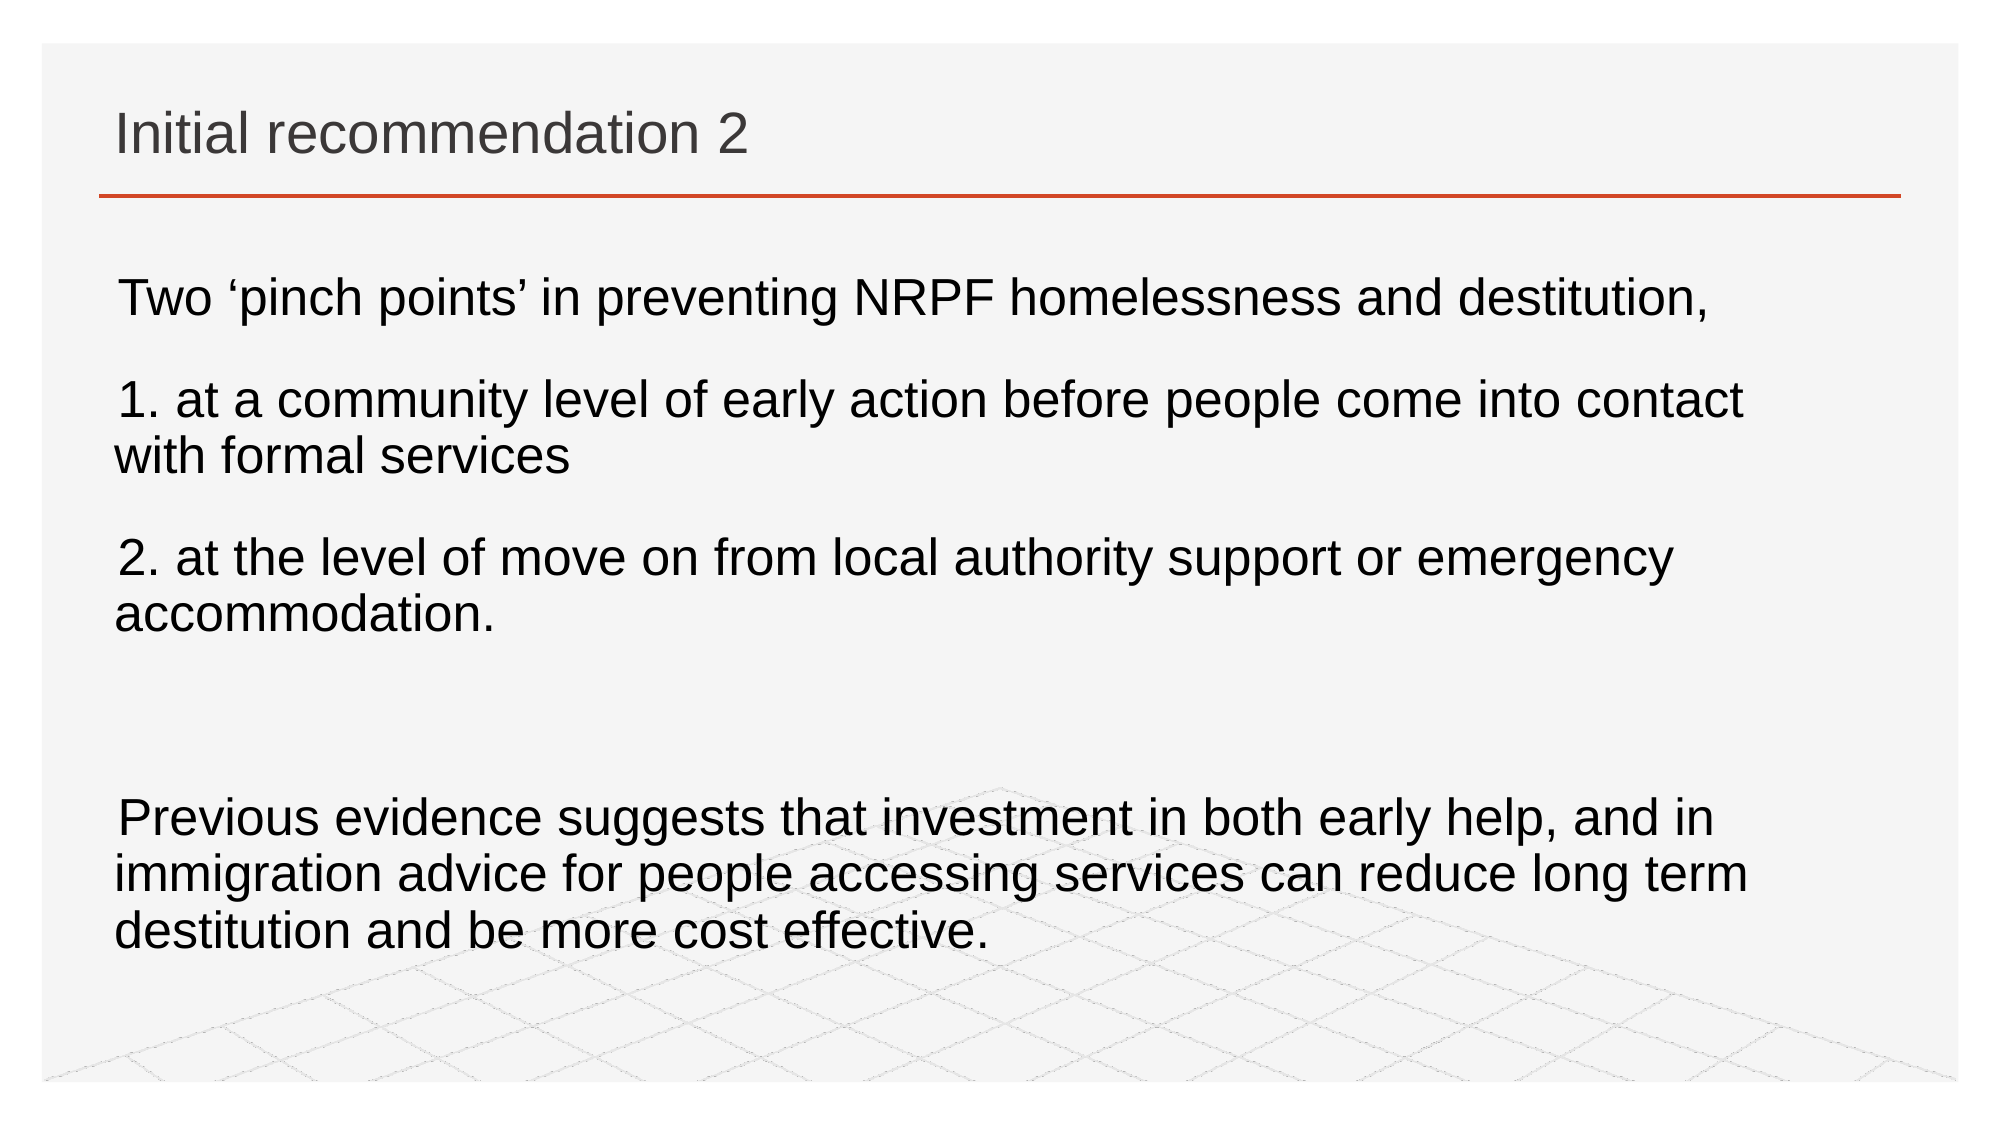

# Initial recommendation 2
Two ‘pinch points’ in preventing NRPF homelessness and destitution,
1. at a community level of early action before people come into contact with formal services
2. at the level of move on from local authority support or emergency accommodation.

Previous evidence suggests that investment in both early help, and in immigration advice for people accessing services can reduce long term destitution and be more cost effective.